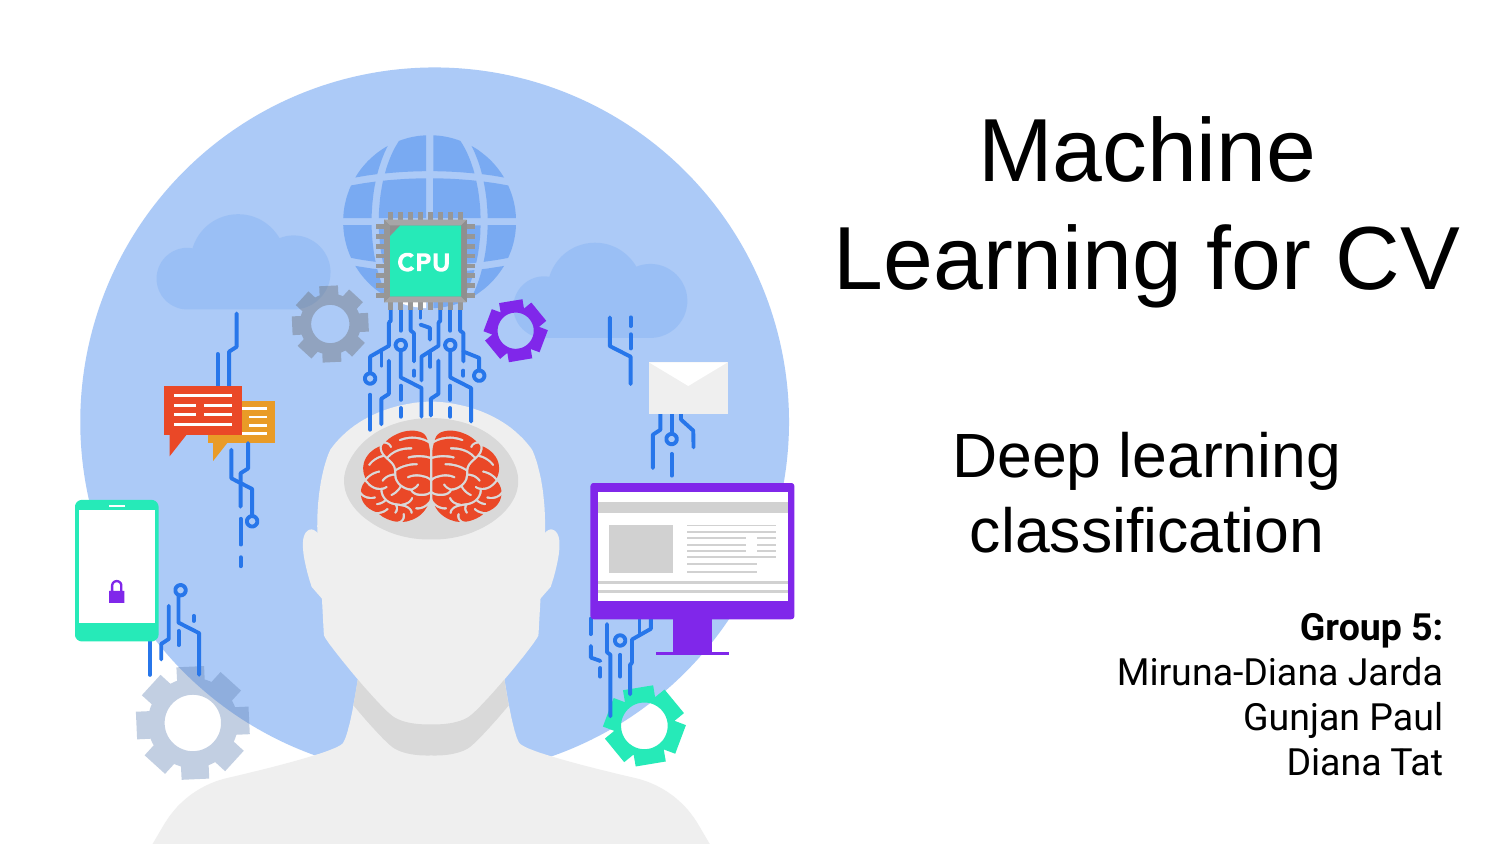

# Machine Learning for CV

Deep learning classification
Group 5:
Miruna-Diana Jarda
Gunjan Paul
Diana Tat